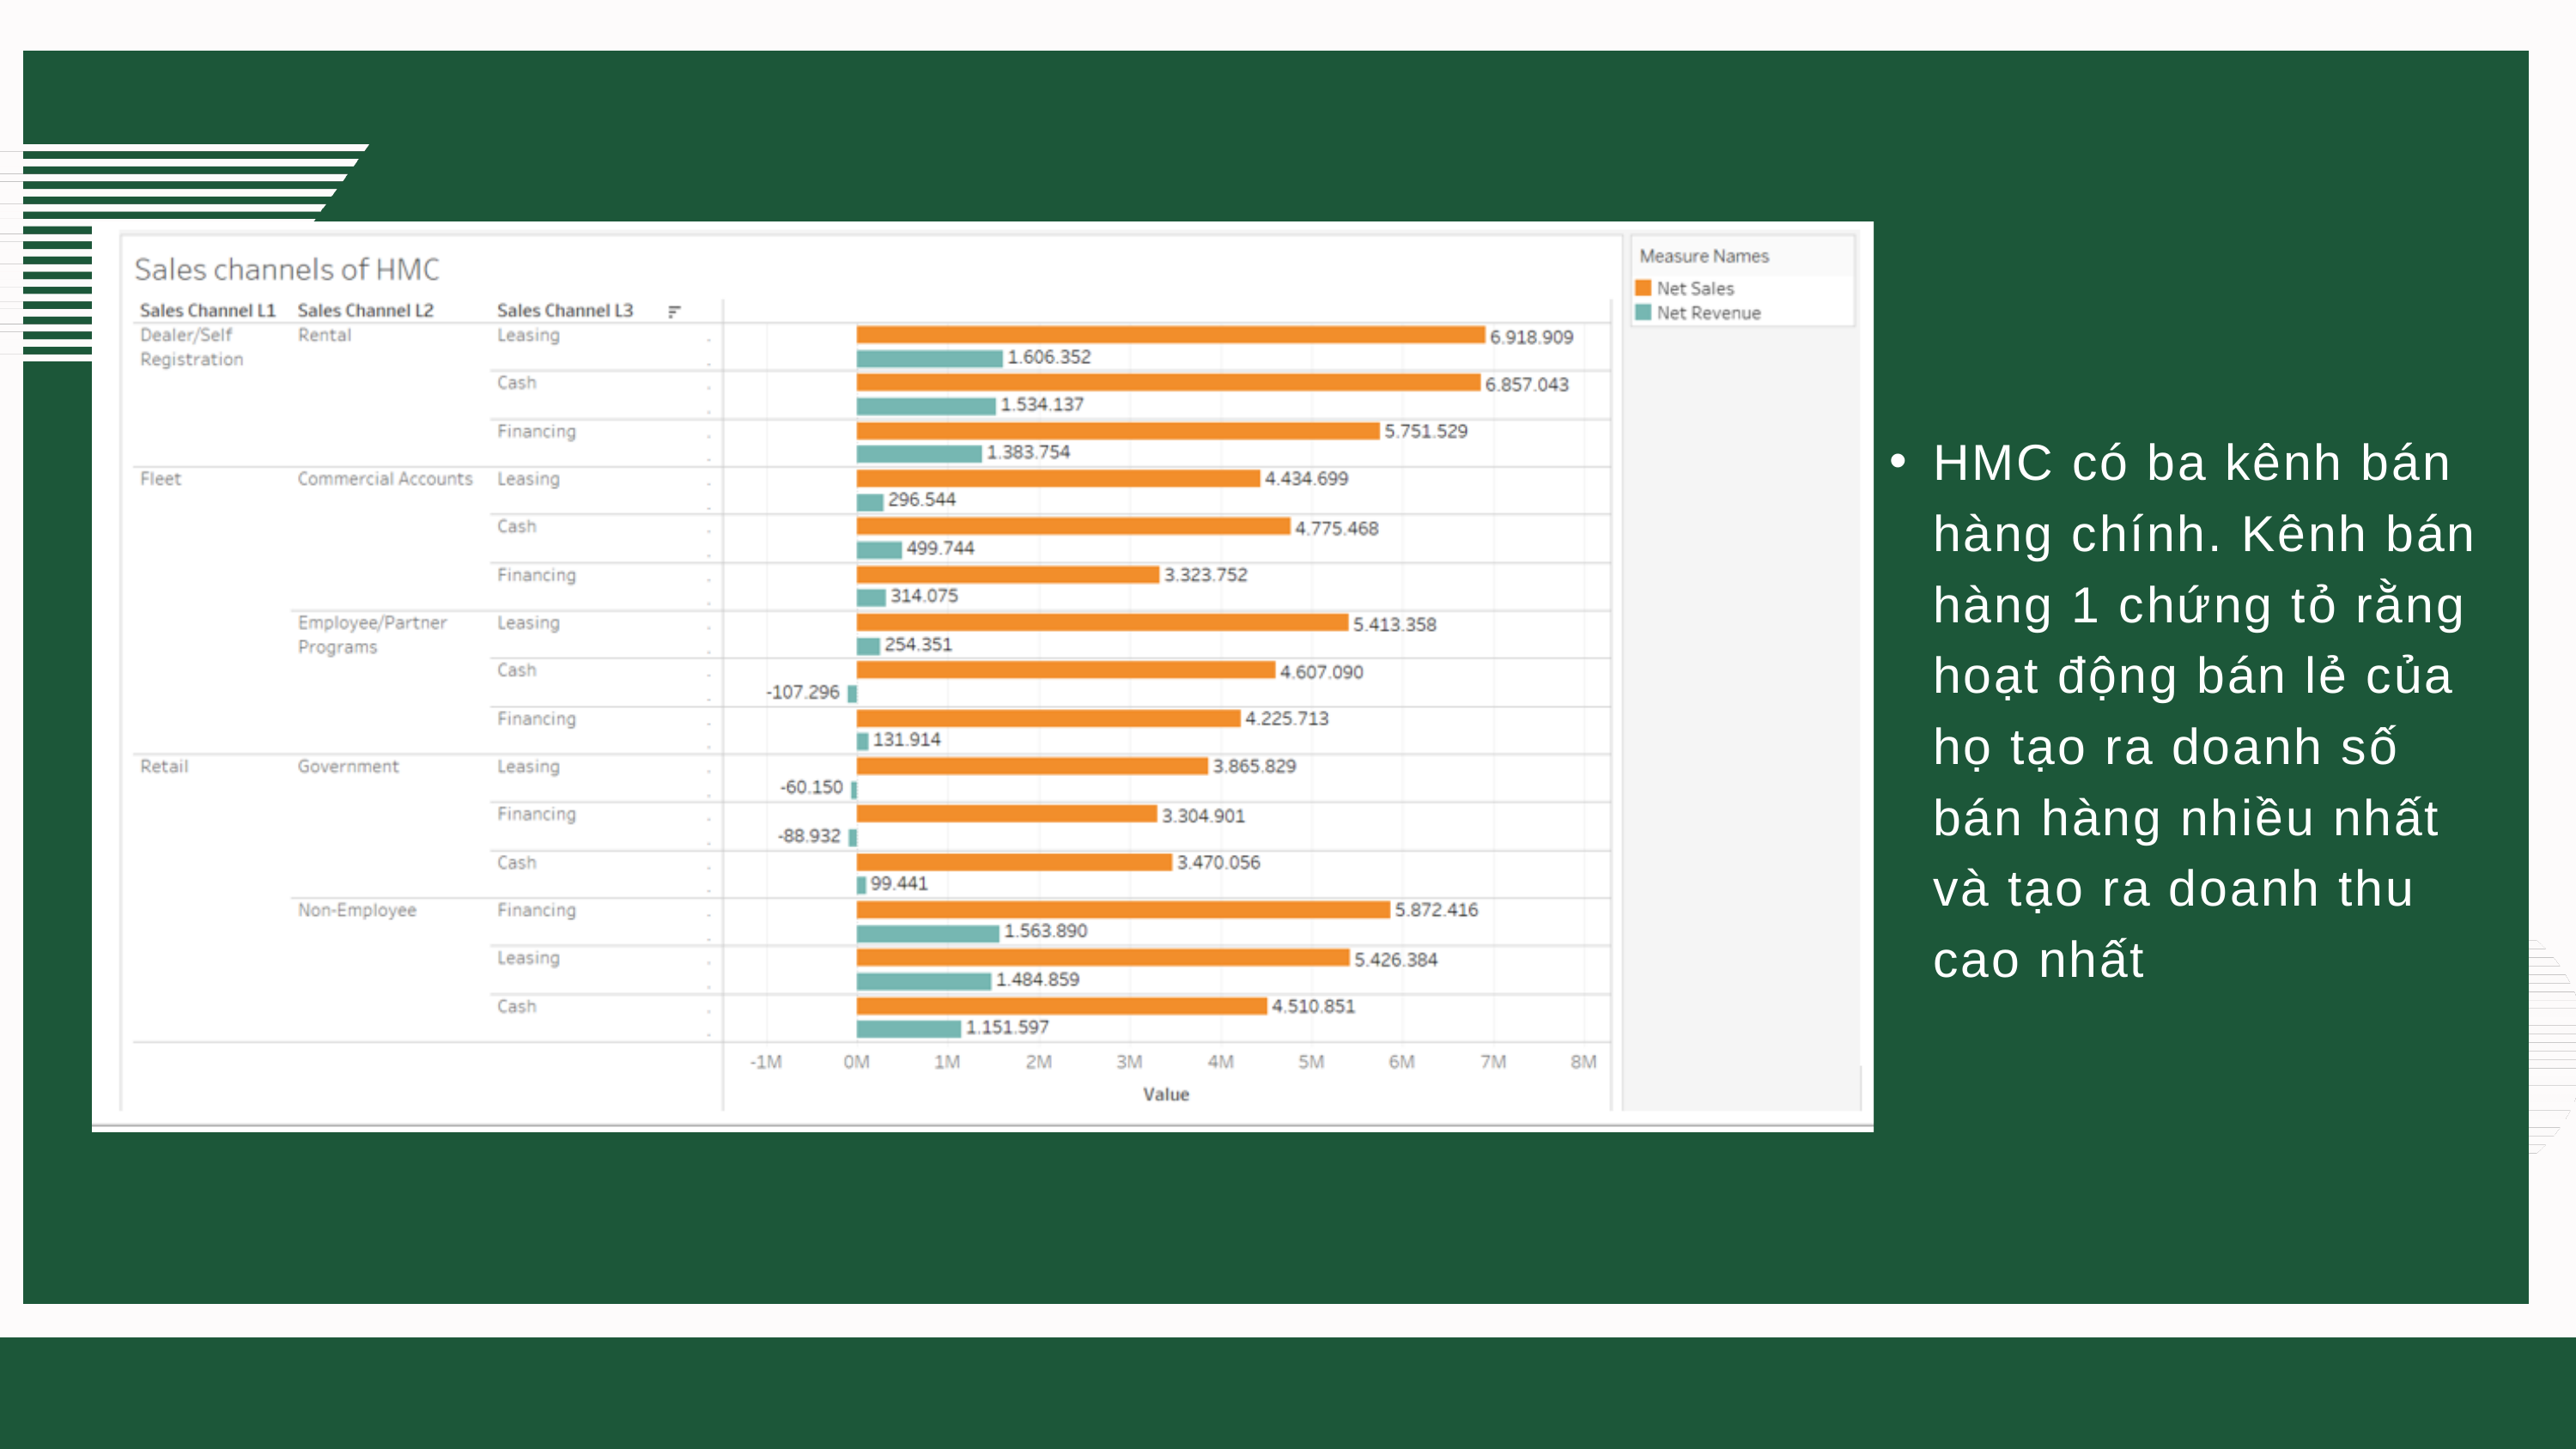

HMC có ba kênh bán hàng chính. Kênh bán hàng 1 chứng tỏ rằng hoạt động bán lẻ của họ tạo ra doanh số bán hàng nhiều nhất và tạo ra doanh thu cao nhất